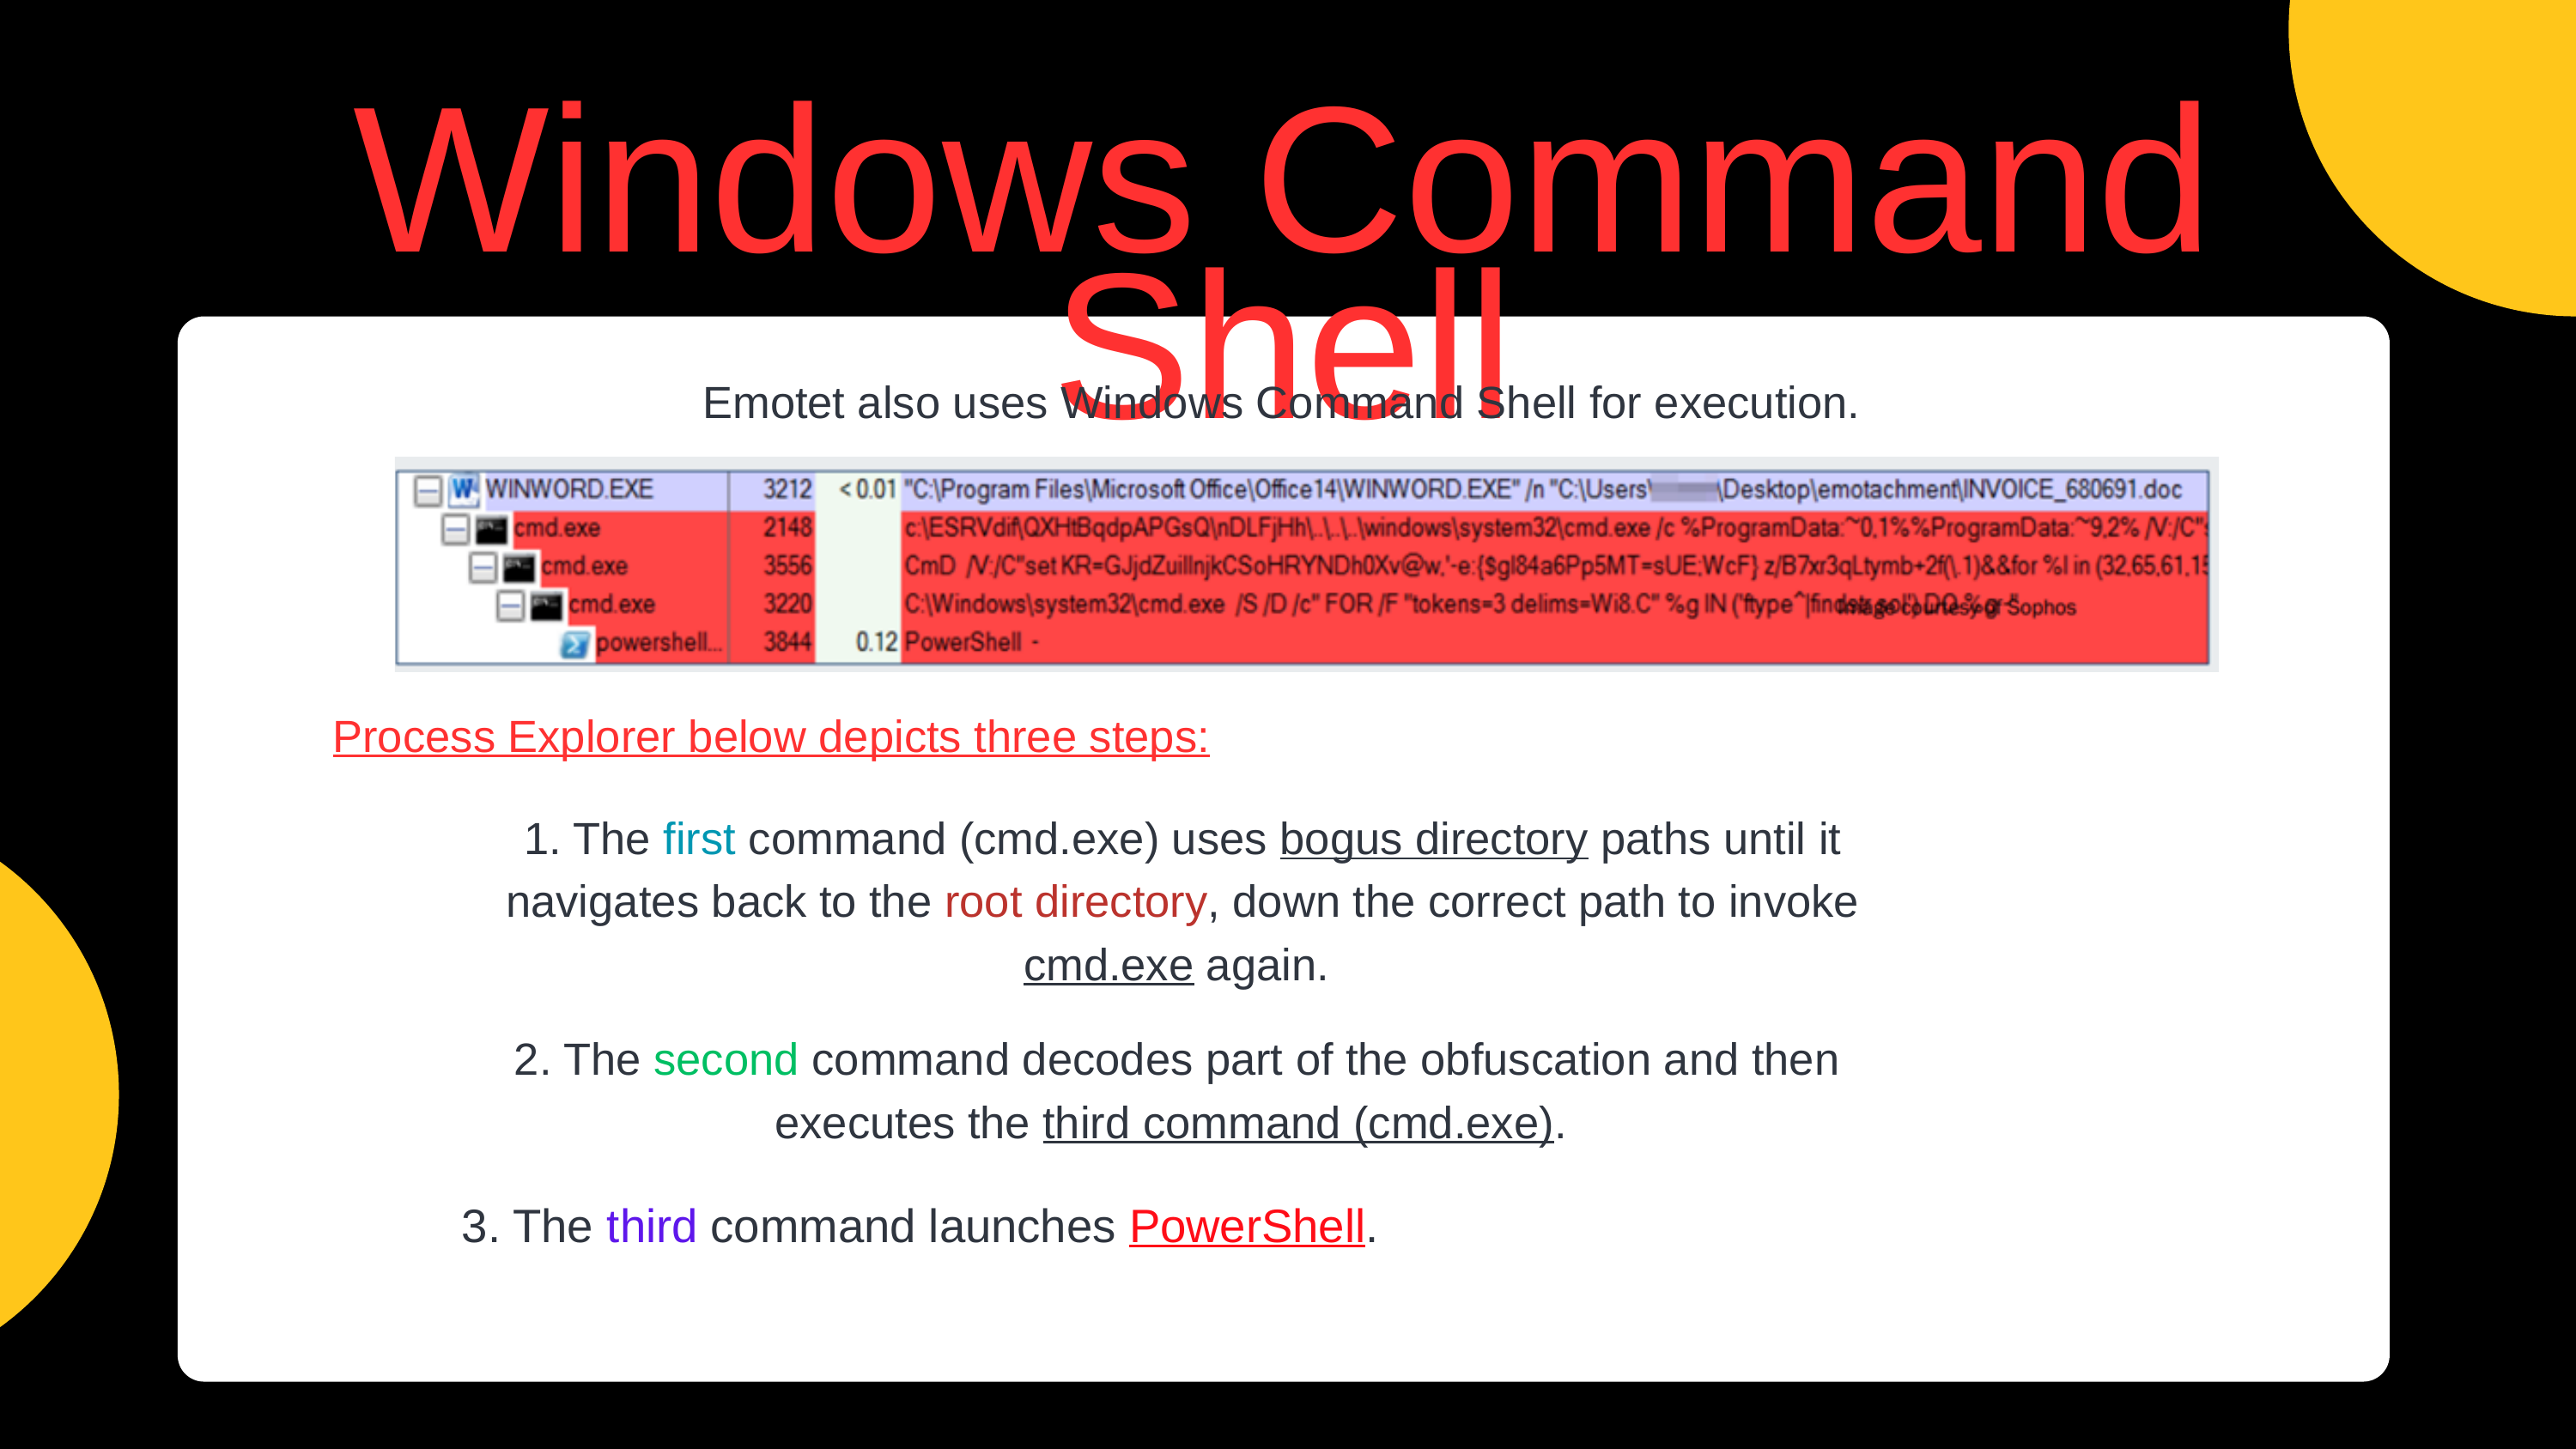

Windows Command Shell

Emotet also uses Windows Command Shell for execution.

Process Explorer below depicts three steps:
1. The first command (cmd.exe) uses bogus directory paths until it navigates back to the root directory, down the correct path to invoke cmd.exe again.

2. The second command decodes part of the obfuscation and then executes the third command (cmd.exe).
3. The third command launches PowerShell.